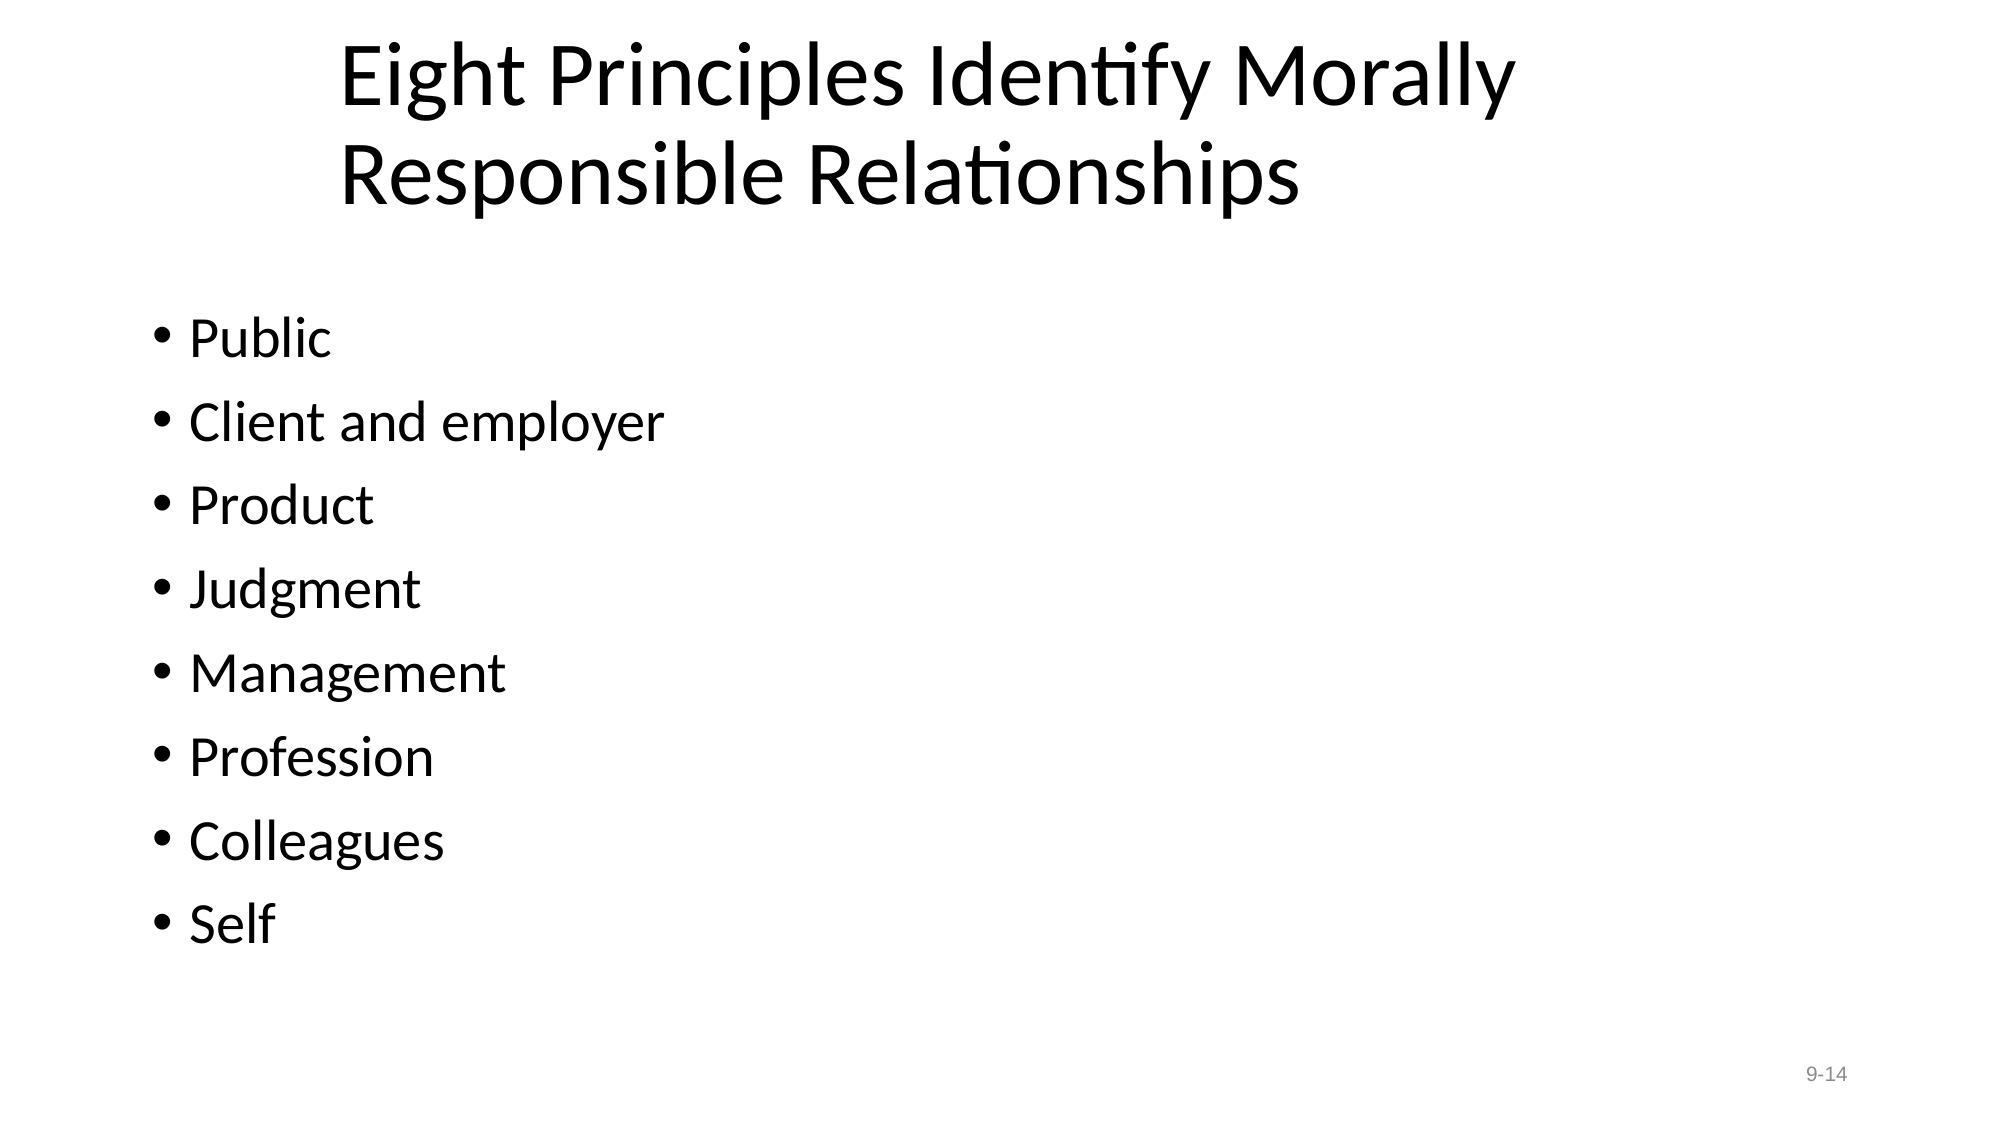

# Eight Principles Identify Morally Responsible Relationships
Public
Client and employer
Product
Judgment
Management
Profession
Colleagues
Self
9-14